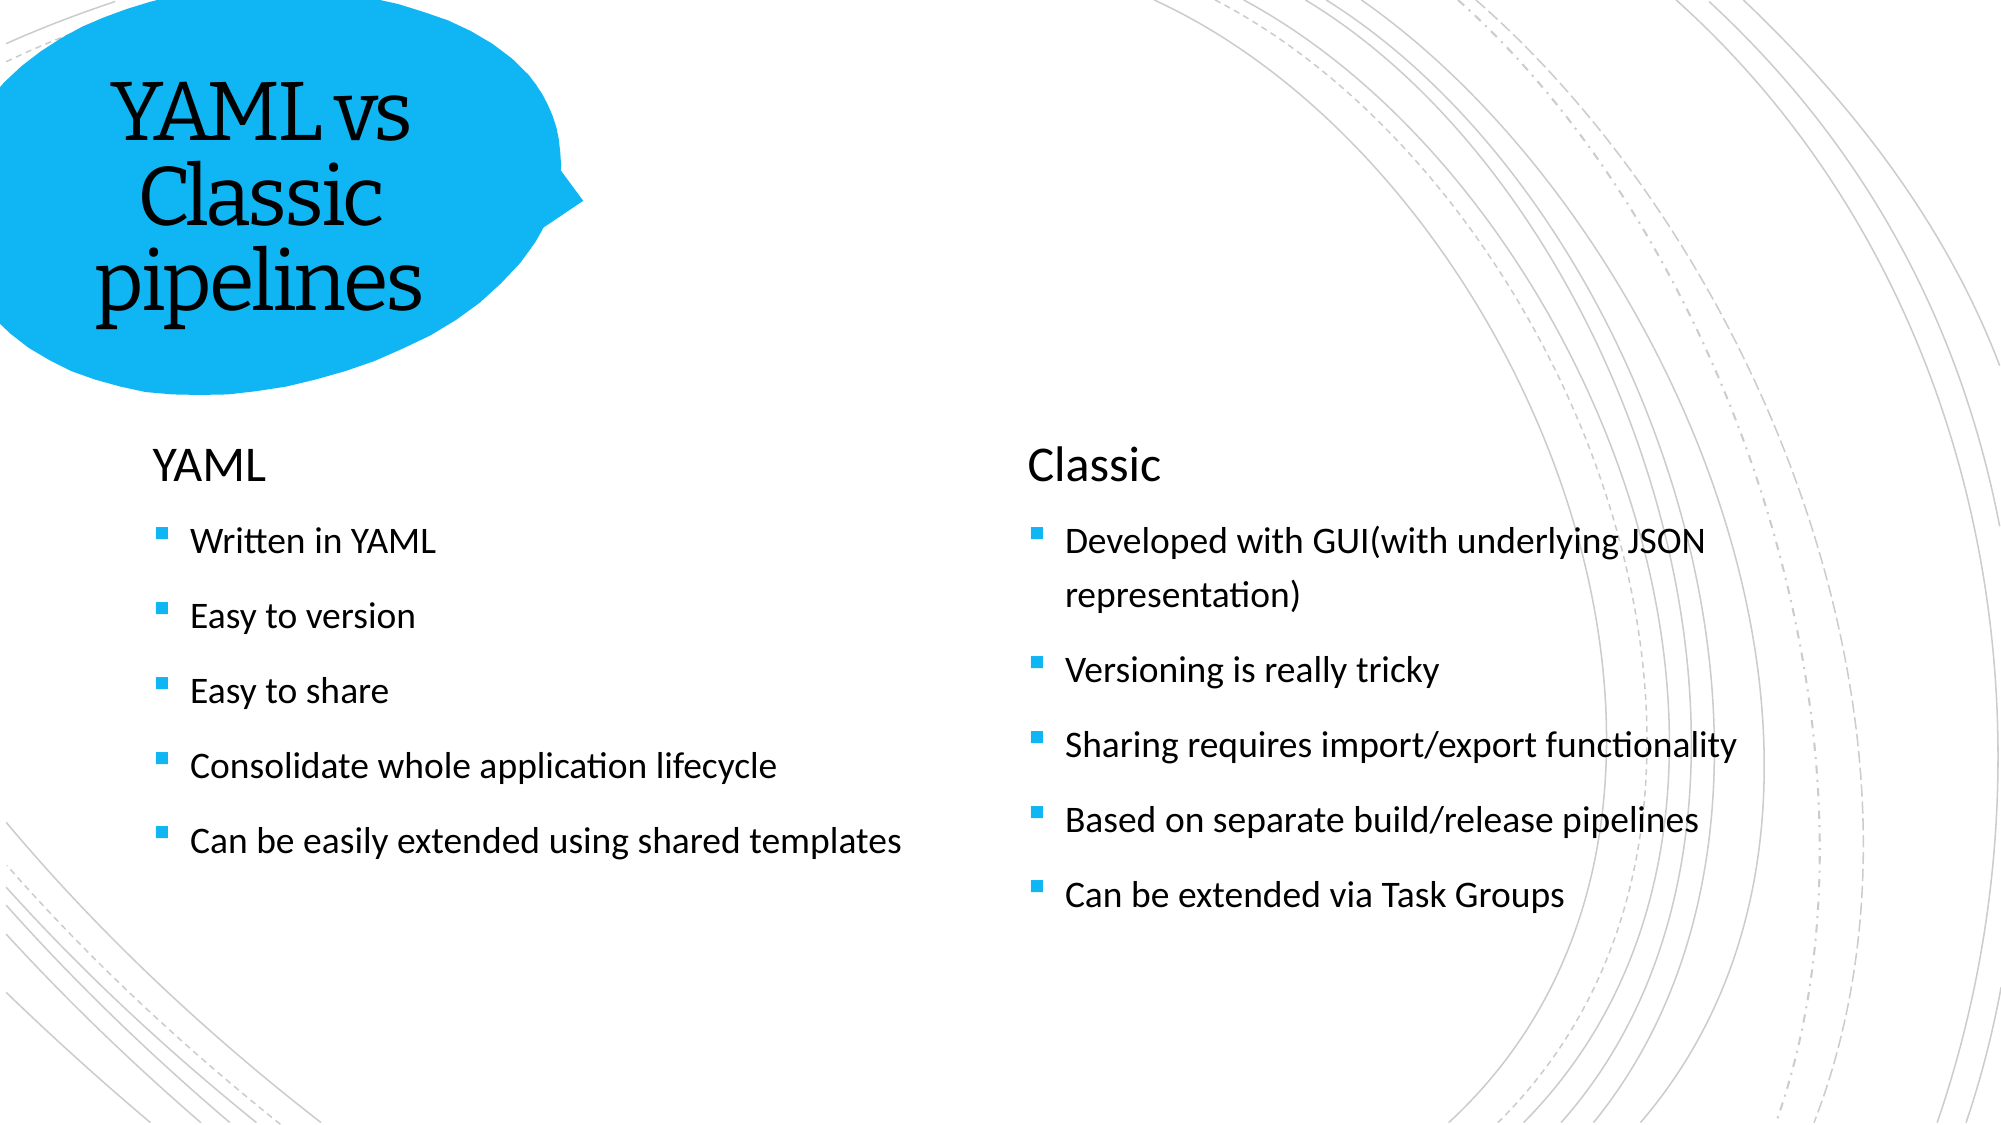

# YAML vs Classic pipelines
YAML
Classic
Written in YAML
Easy to version
Easy to share
Consolidate whole application lifecycle
Can be easily extended using shared templates
Developed with GUI(with underlying JSON representation)
Versioning is really tricky
Sharing requires import/export functionality
Based on separate build/release pipelines
Can be extended via Task Groups